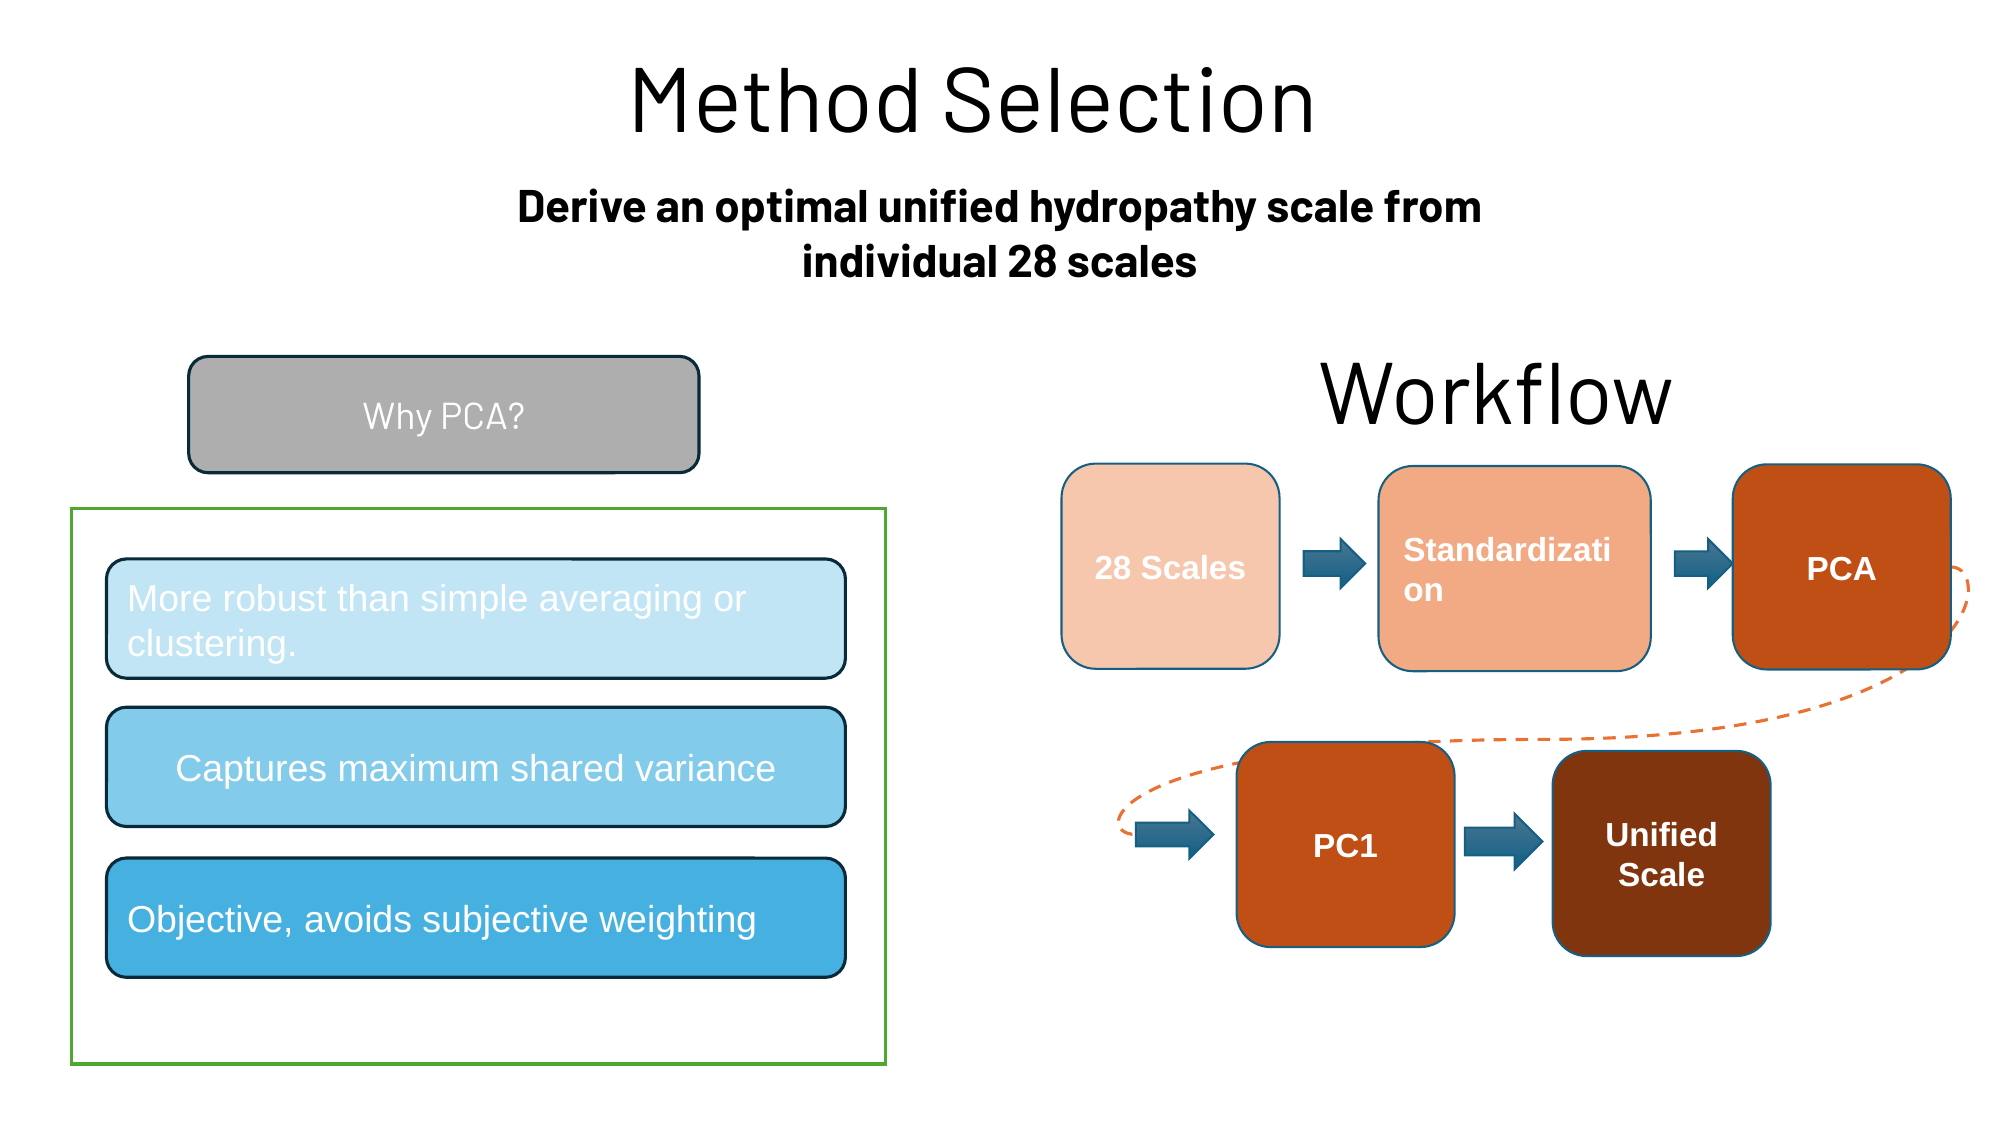

# Method Selection
Derive an optimal unified hydropathy scale from individual 28 scales
Workflow
28 Scales
PCA
Standardization

PC1
Unified Scale

Why PCA?

More robust than simple averaging or clustering.
Captures maximum shared variance
Objective, avoids subjective weighting
17